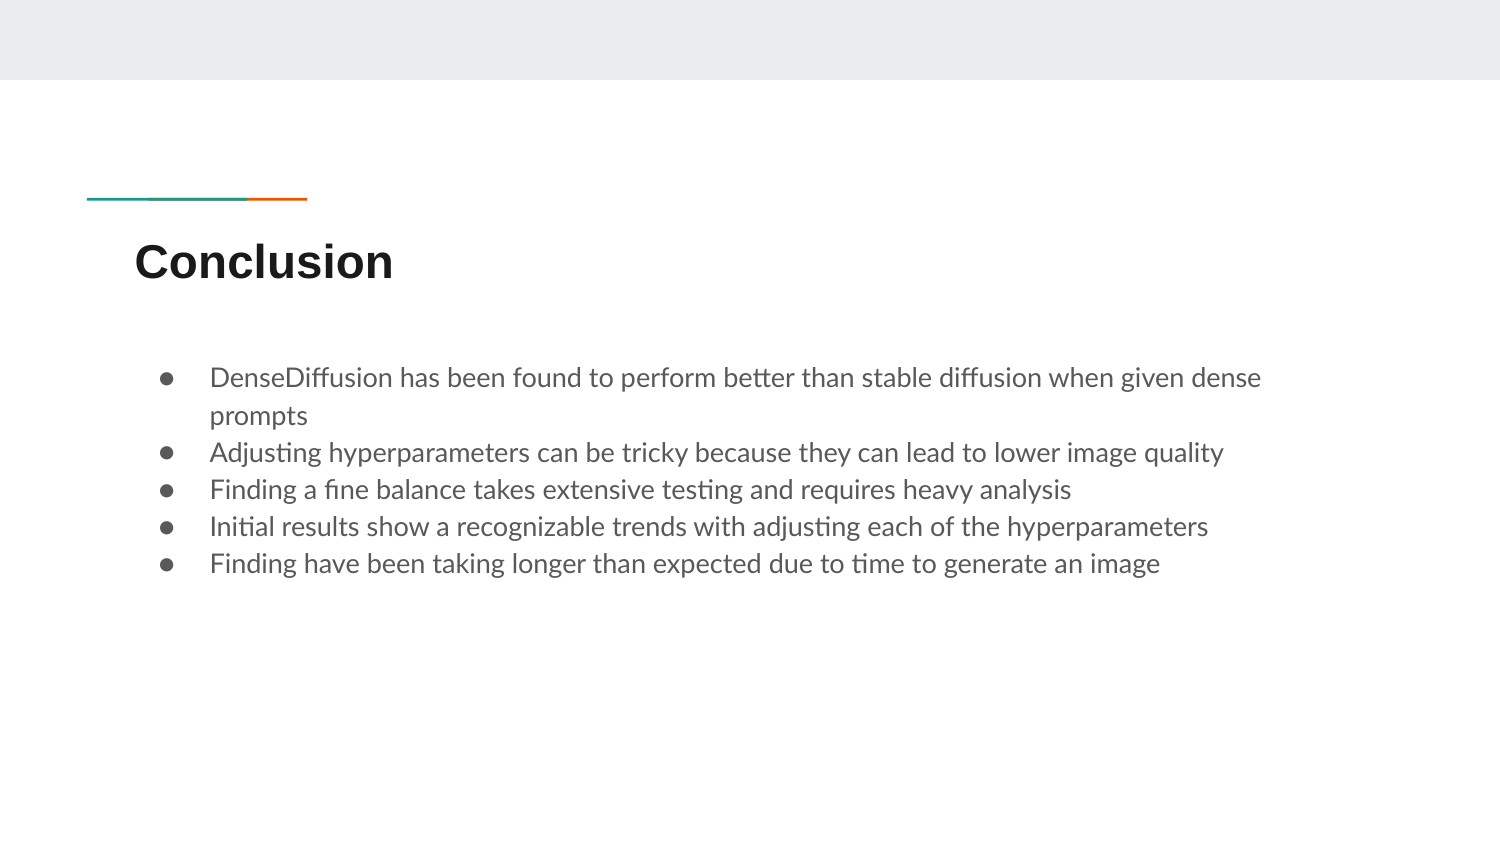

# Conclusion
DenseDiffusion has been found to perform better than stable diffusion when given dense prompts
Adjusting hyperparameters can be tricky because they can lead to lower image quality
Finding a fine balance takes extensive testing and requires heavy analysis
Initial results show a recognizable trends with adjusting each of the hyperparameters
Finding have been taking longer than expected due to time to generate an image